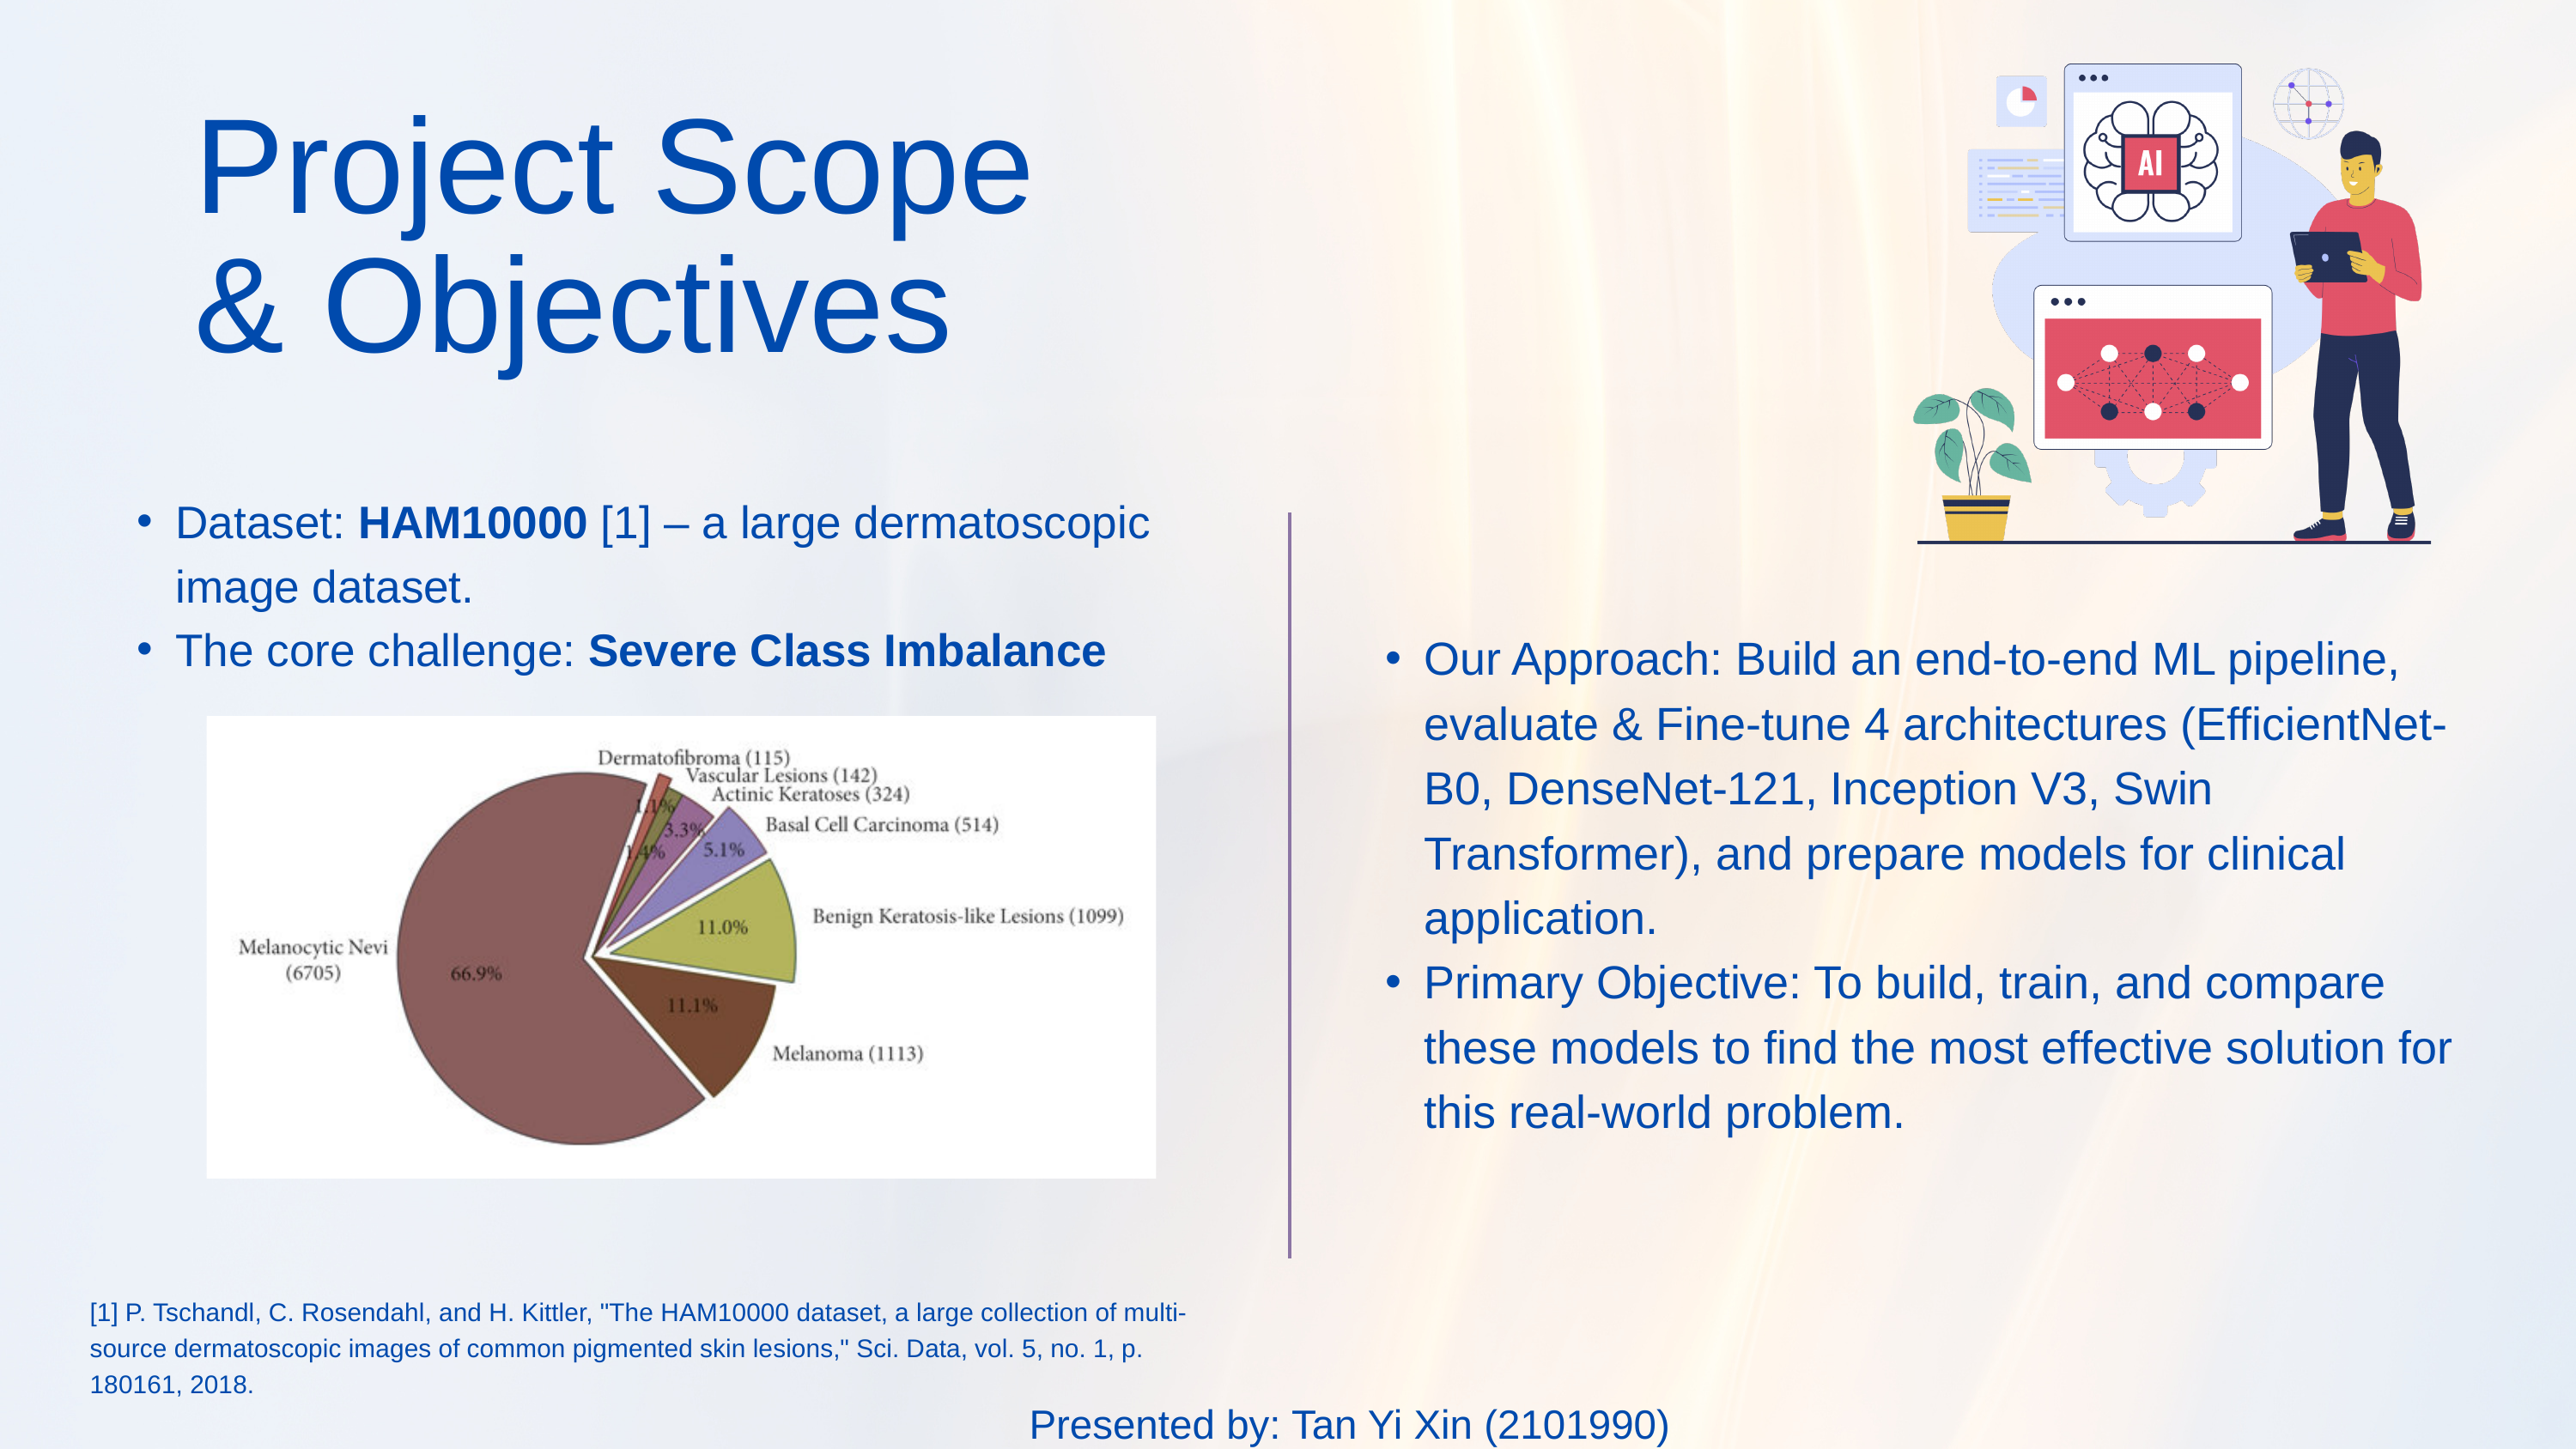

Project Scope & Objectives
Dataset: HAM10000 [1] – a large dermatoscopic image dataset.
The core challenge: Severe Class Imbalance

Our Approach: Build an end-to-end ML pipeline, evaluate & Fine-tune 4 architectures (EfficientNet-B0, DenseNet-121, Inception V3, Swin Transformer), and prepare models for clinical application.
Primary Objective: To build, train, and compare these models to find the most effective solution for this real-world problem.

[1] P. Tschandl, C. Rosendahl, and H. Kittler, "The HAM10000 dataset, a large collection of multi-source dermatoscopic images of common pigmented skin lesions," Sci. Data, vol. 5, no. 1, p. 180161, 2018.
Presented by: Tan Yi Xin (2101990)